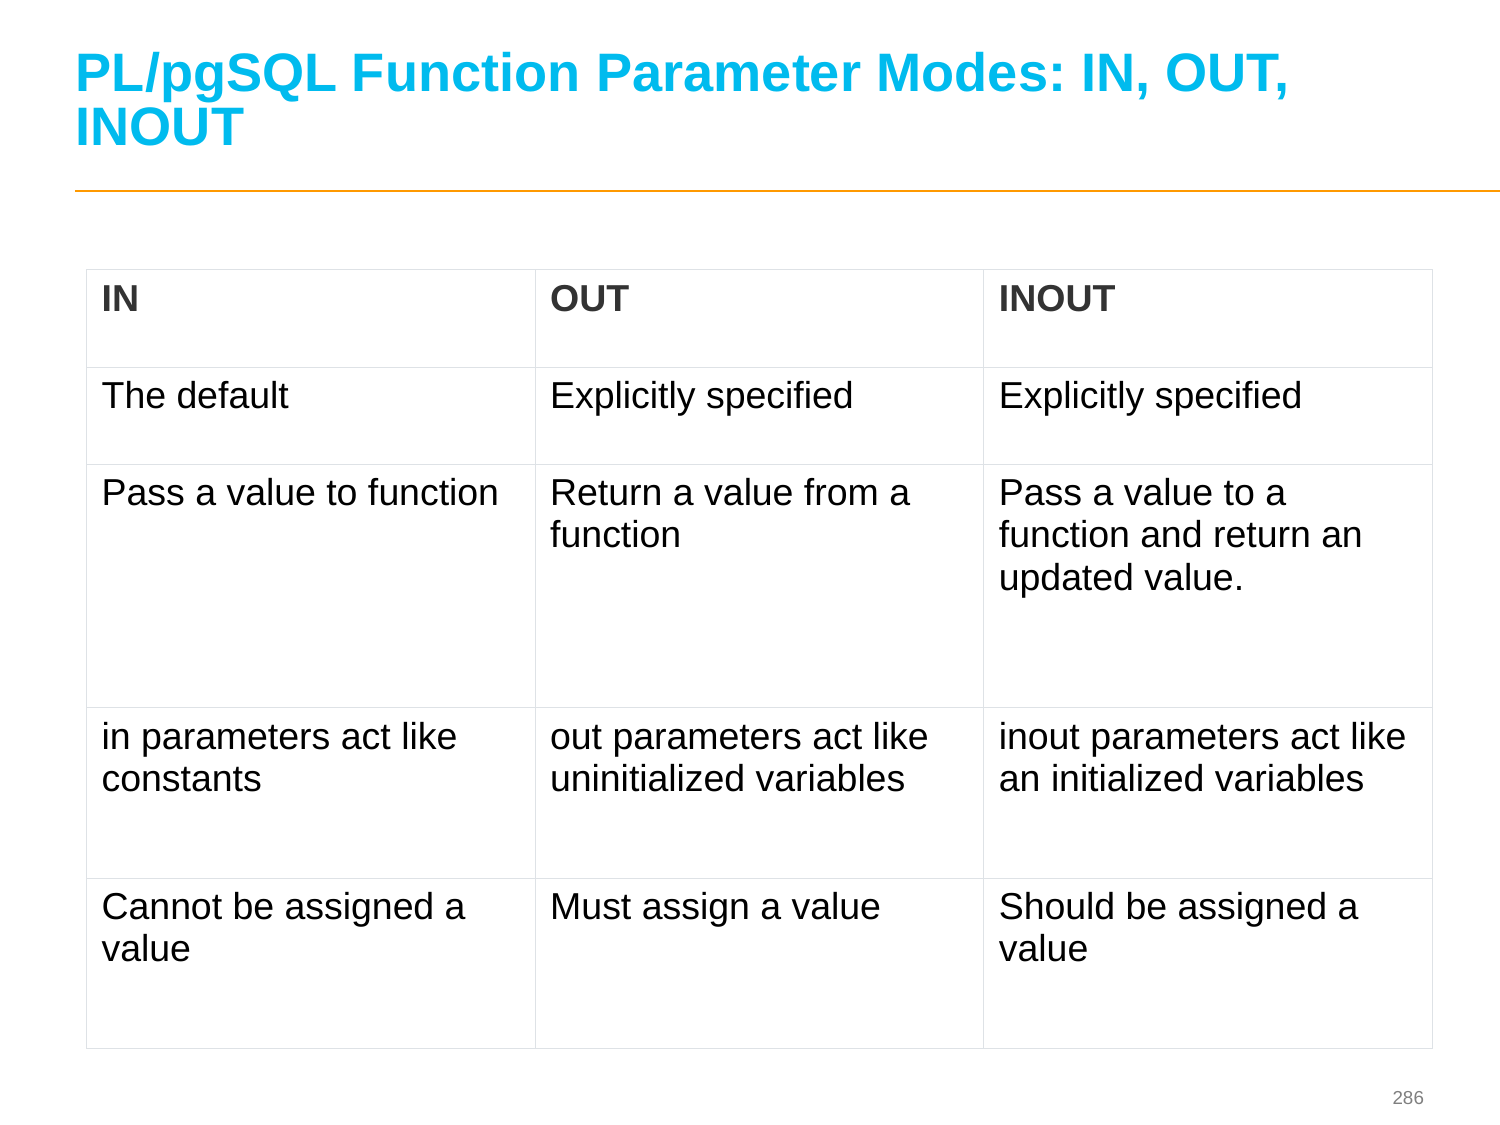

# PL/pgSQL Function Parameter Modes: IN, OUT, INOUT
| IN | OUT | INOUT |
| --- | --- | --- |
| The default | Explicitly specified | Explicitly specified |
| Pass a value to function | Return a value from a function | Pass a value to a function and return an updated value. |
| in parameters act like constants | out parameters act like uninitialized variables | inout parameters act like an initialized variables |
| Cannot be assigned a value | Must assign a value | Should be assigned a value |